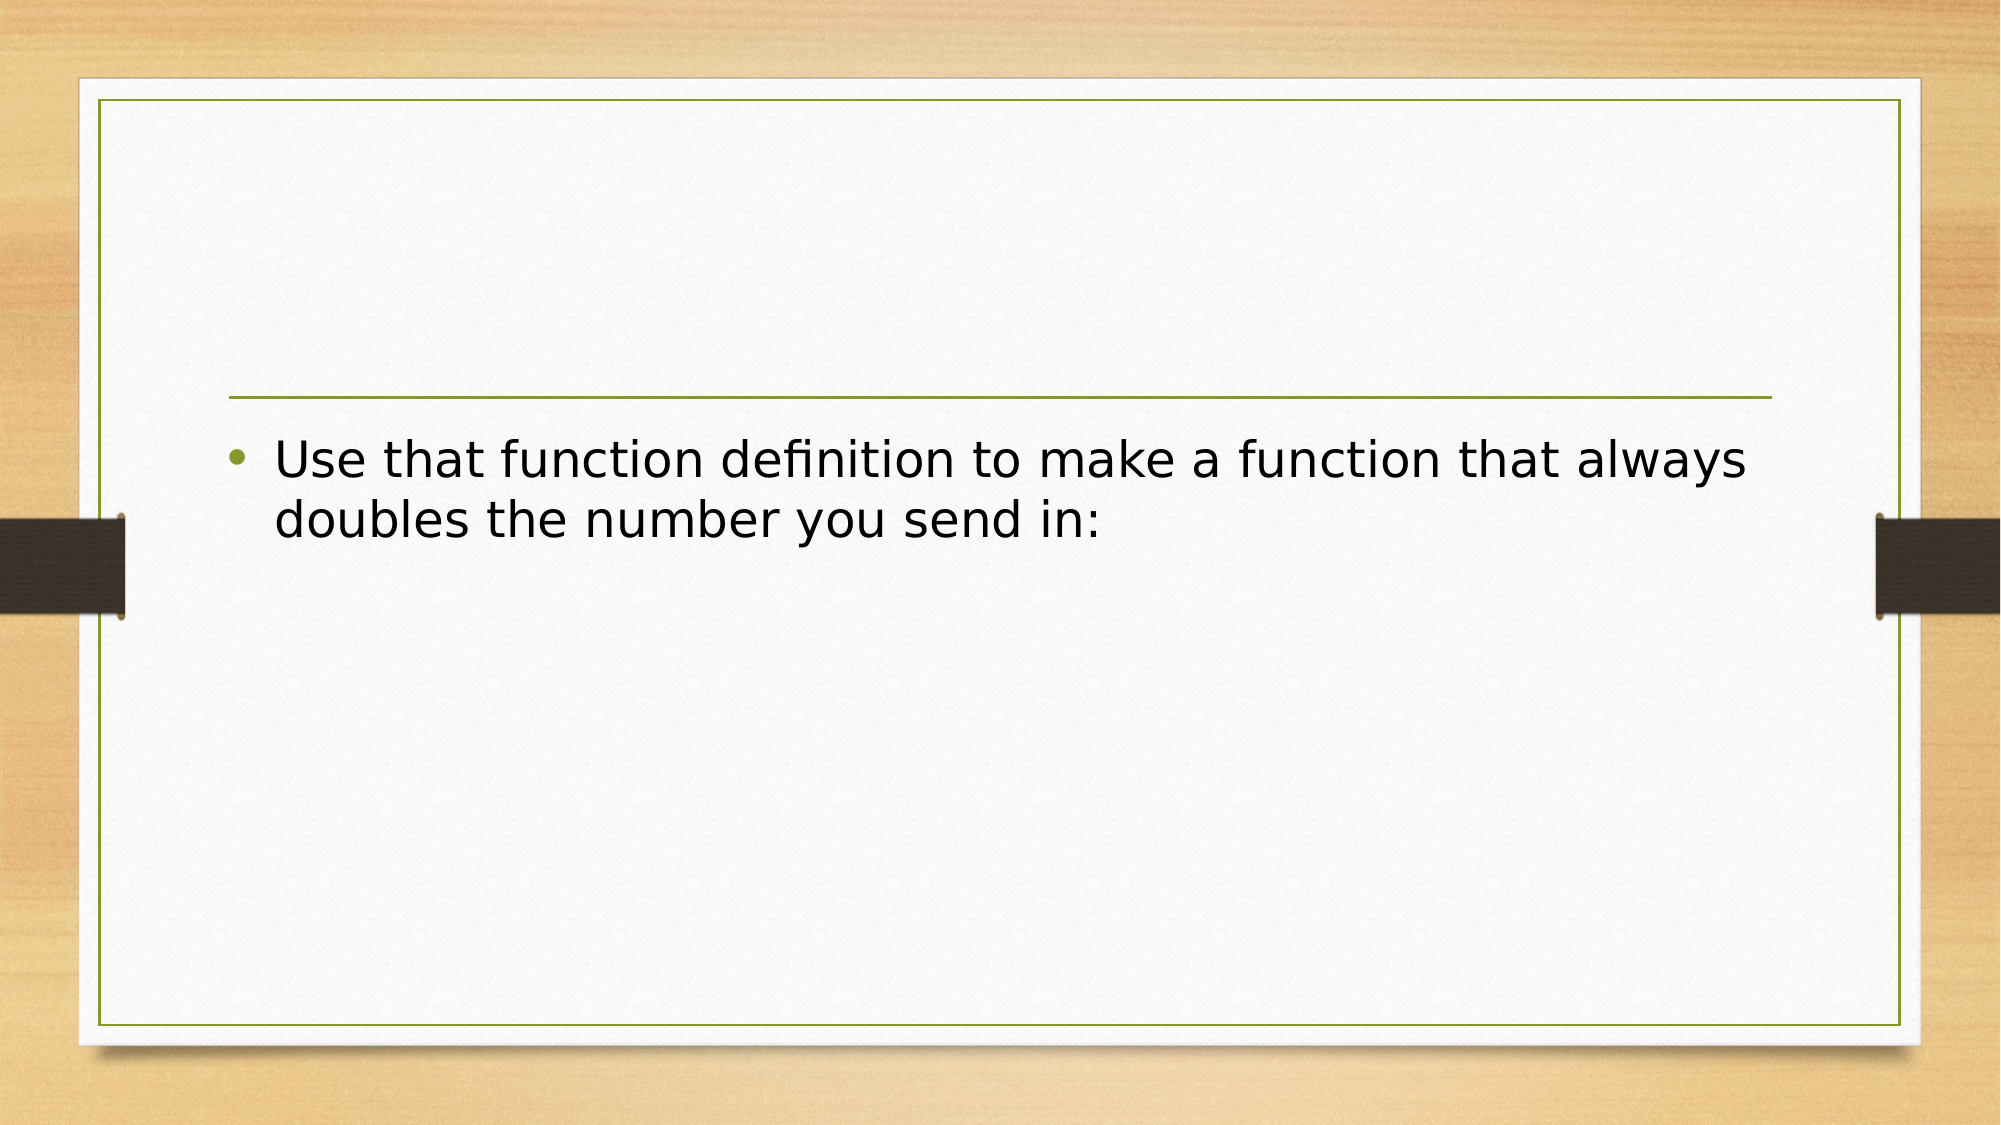

#
Use that function definition to make a function that always doubles the number you send in: